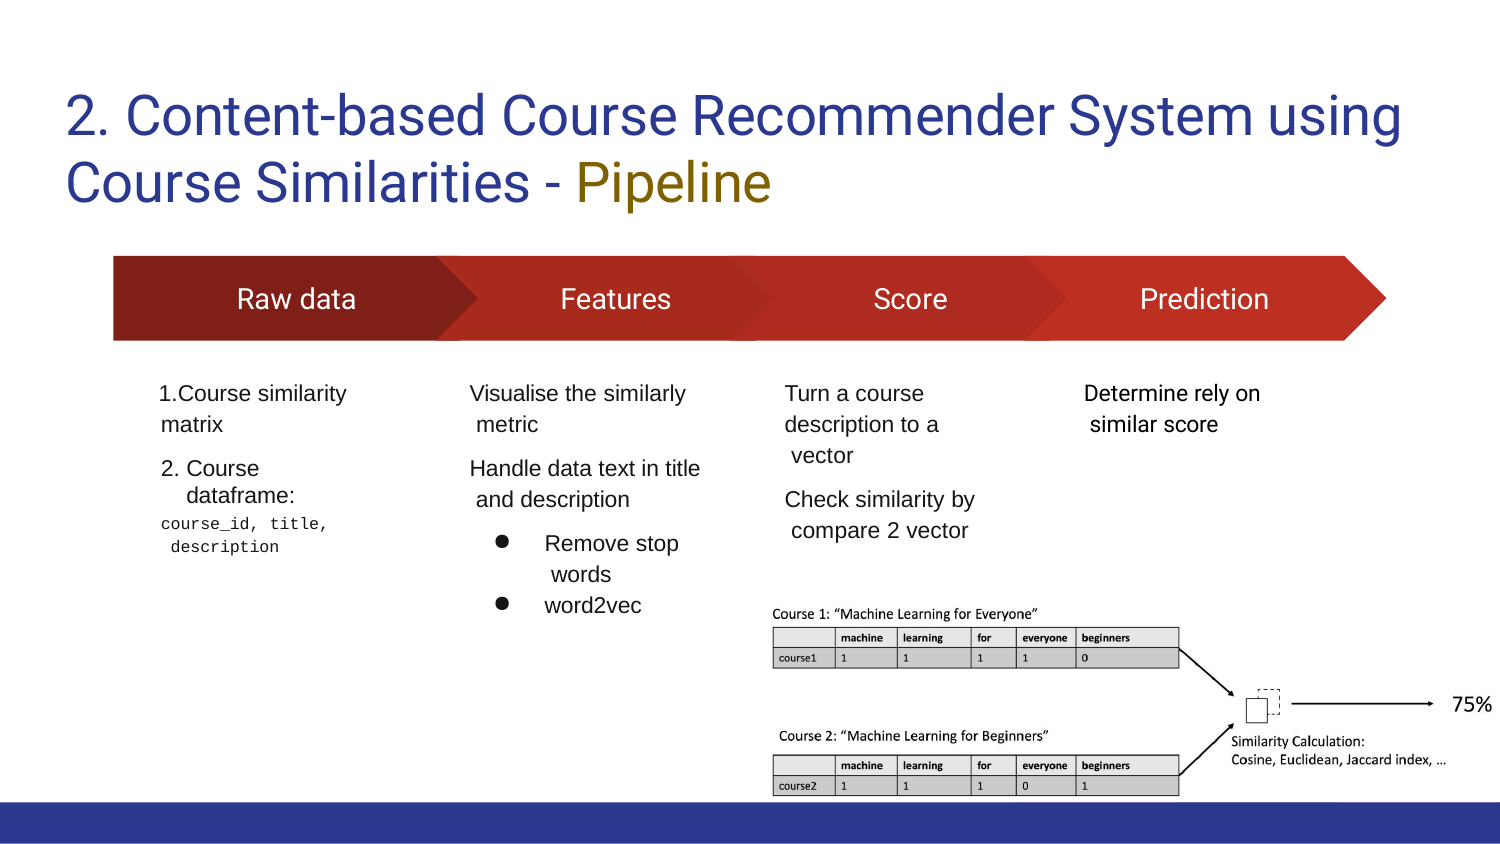

# 2. Content-based Course Recommender System using  Course Similarities - Pipeline

Features
Score
Prediction
Raw data
Turn a course  description to a  vector
Check similarity by  compare 2 vector
Determine rely on  similar score
Course similarity  matrix
Course dataframe:
course_id, title,  description
Visualise the similarly  metric
Handle data text in title  and description
Remove stop  words
word2vec